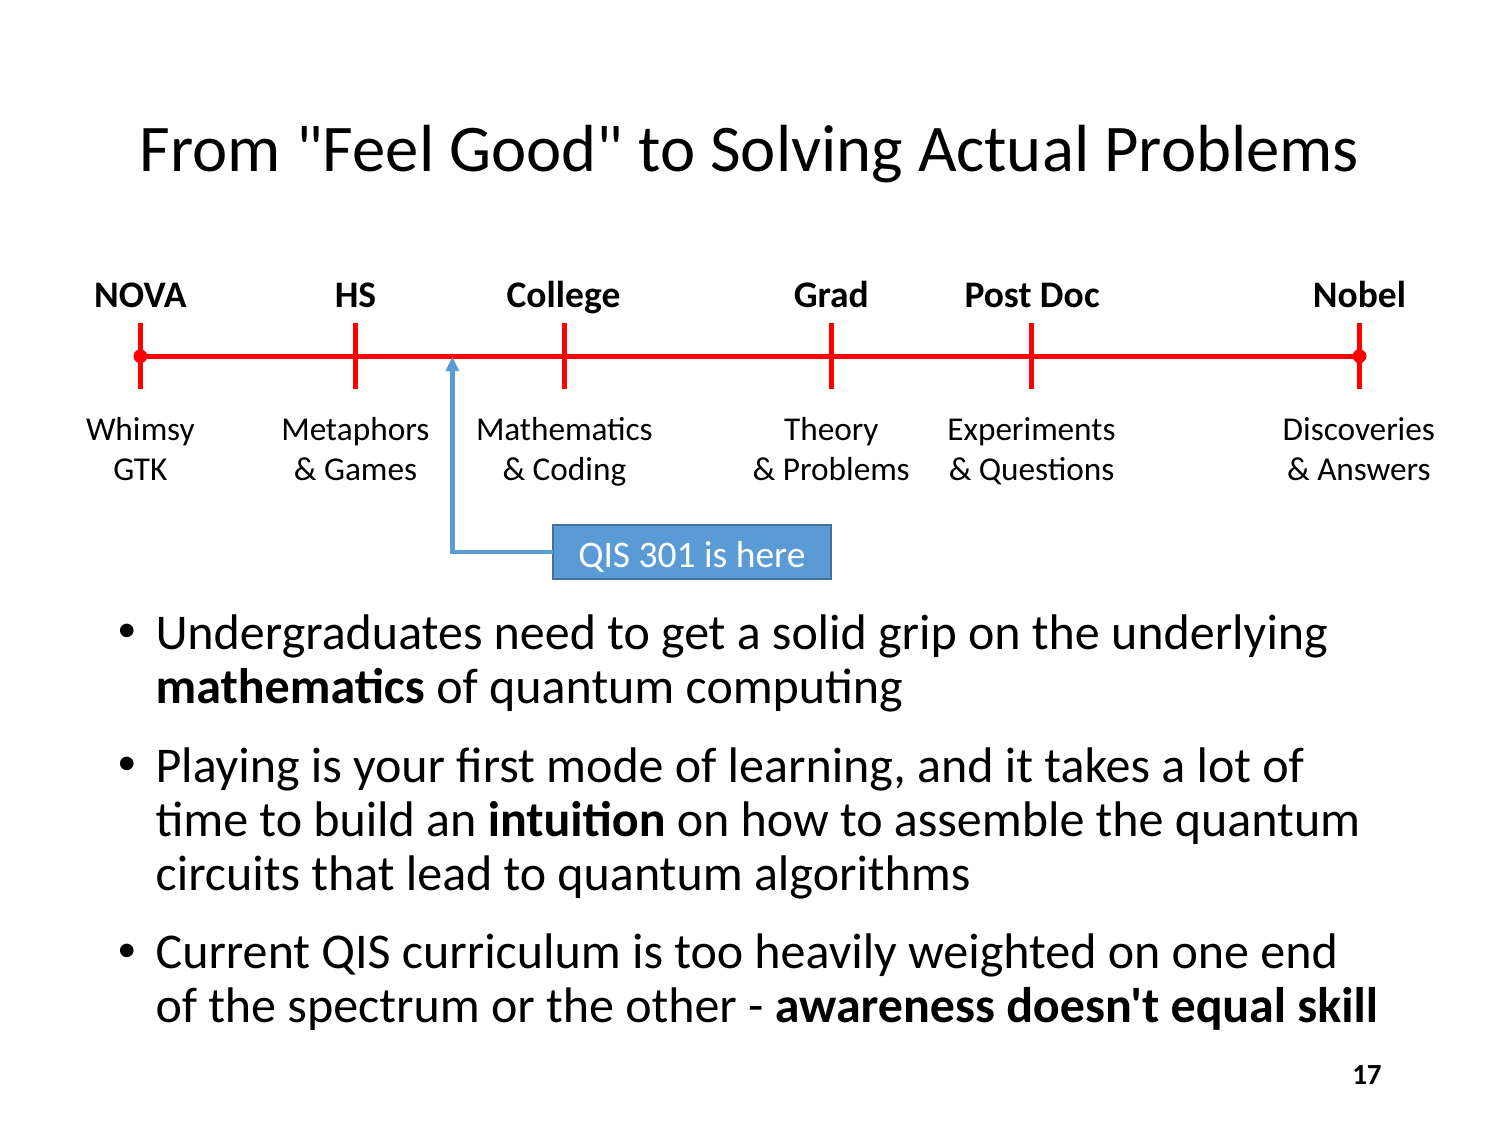

# From "Feel Good" to Solving Actual Problems
HS
Grad
Post Doc
Nobel
NOVA
College

Whimsy
GTK
Metaphors & Games
Mathematics
& Coding
Theory
& Problems
Experiments
& Questions
Discoveries
& Answers
QIS 301 is here
Undergraduates need to get a solid grip on the underlying mathematics of quantum computing
Playing is your first mode of learning, and it takes a lot of time to build an intuition on how to assemble the quantum circuits that lead to quantum algorithms
Current QIS curriculum is too heavily weighted on one end of the spectrum or the other - awareness doesn't equal skill

17